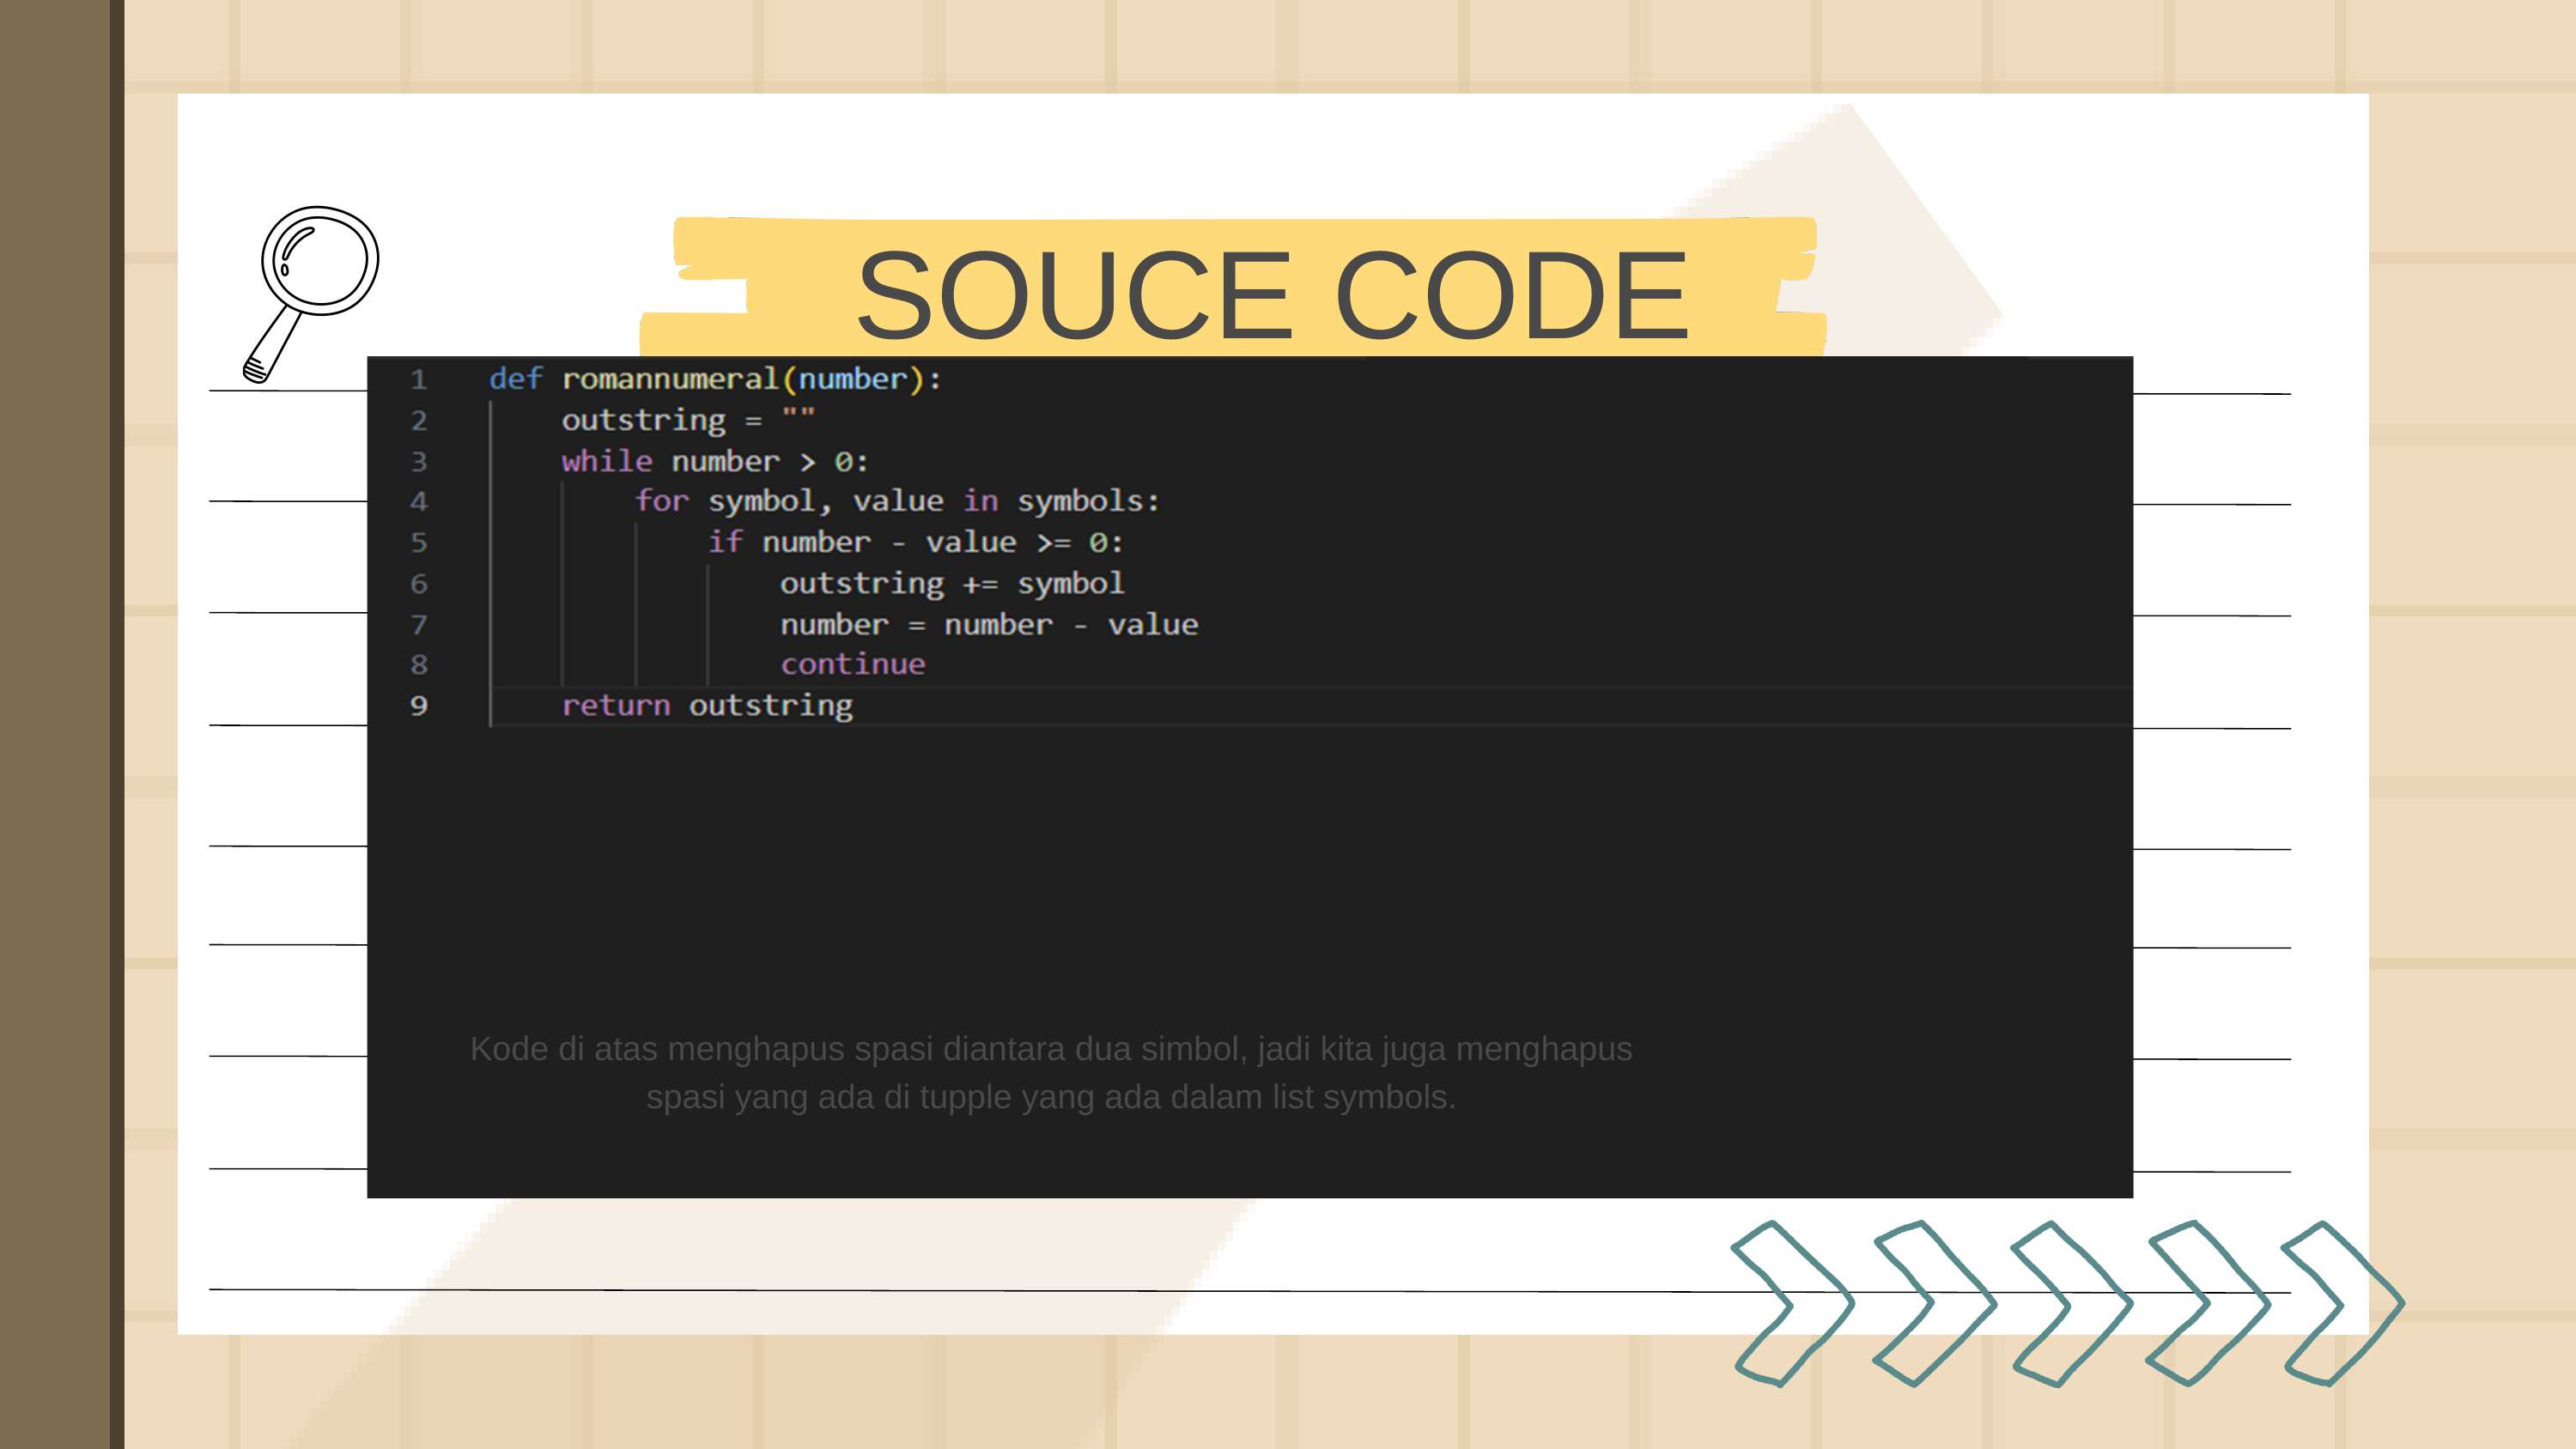

SOUCE CODE

Kode di atas menghapus spasi diantara dua simbol, jadi kita juga menghapus spasi yang ada di tupple yang ada dalam list symbols.